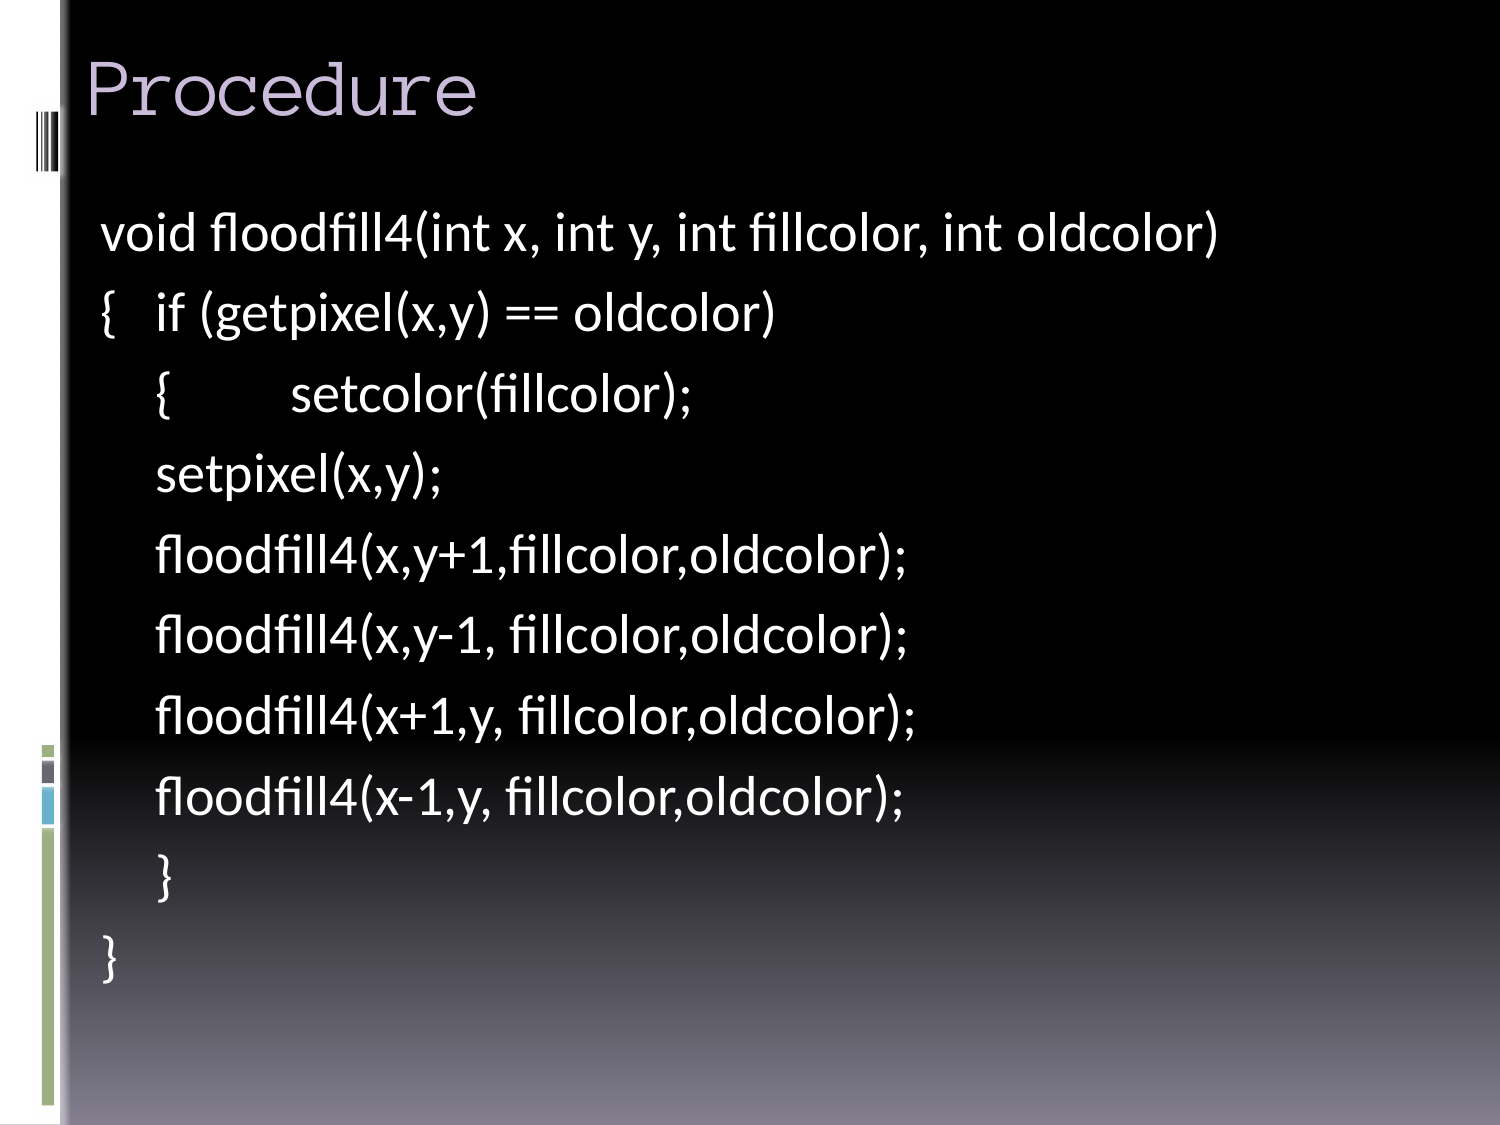

# Procedure
void floodfill4(int x, int y, int fillcolor, int oldcolor)
{	if (getpixel(x,y) == oldcolor)
	{	setcolor(fillcolor);
		setpixel(x,y);
		floodfill4(x,y+1,fillcolor,oldcolor);
		floodfill4(x,y-1, fillcolor,oldcolor);
		floodfill4(x+1,y, fillcolor,oldcolor);
		floodfill4(x-1,y, fillcolor,oldcolor);
	}
}